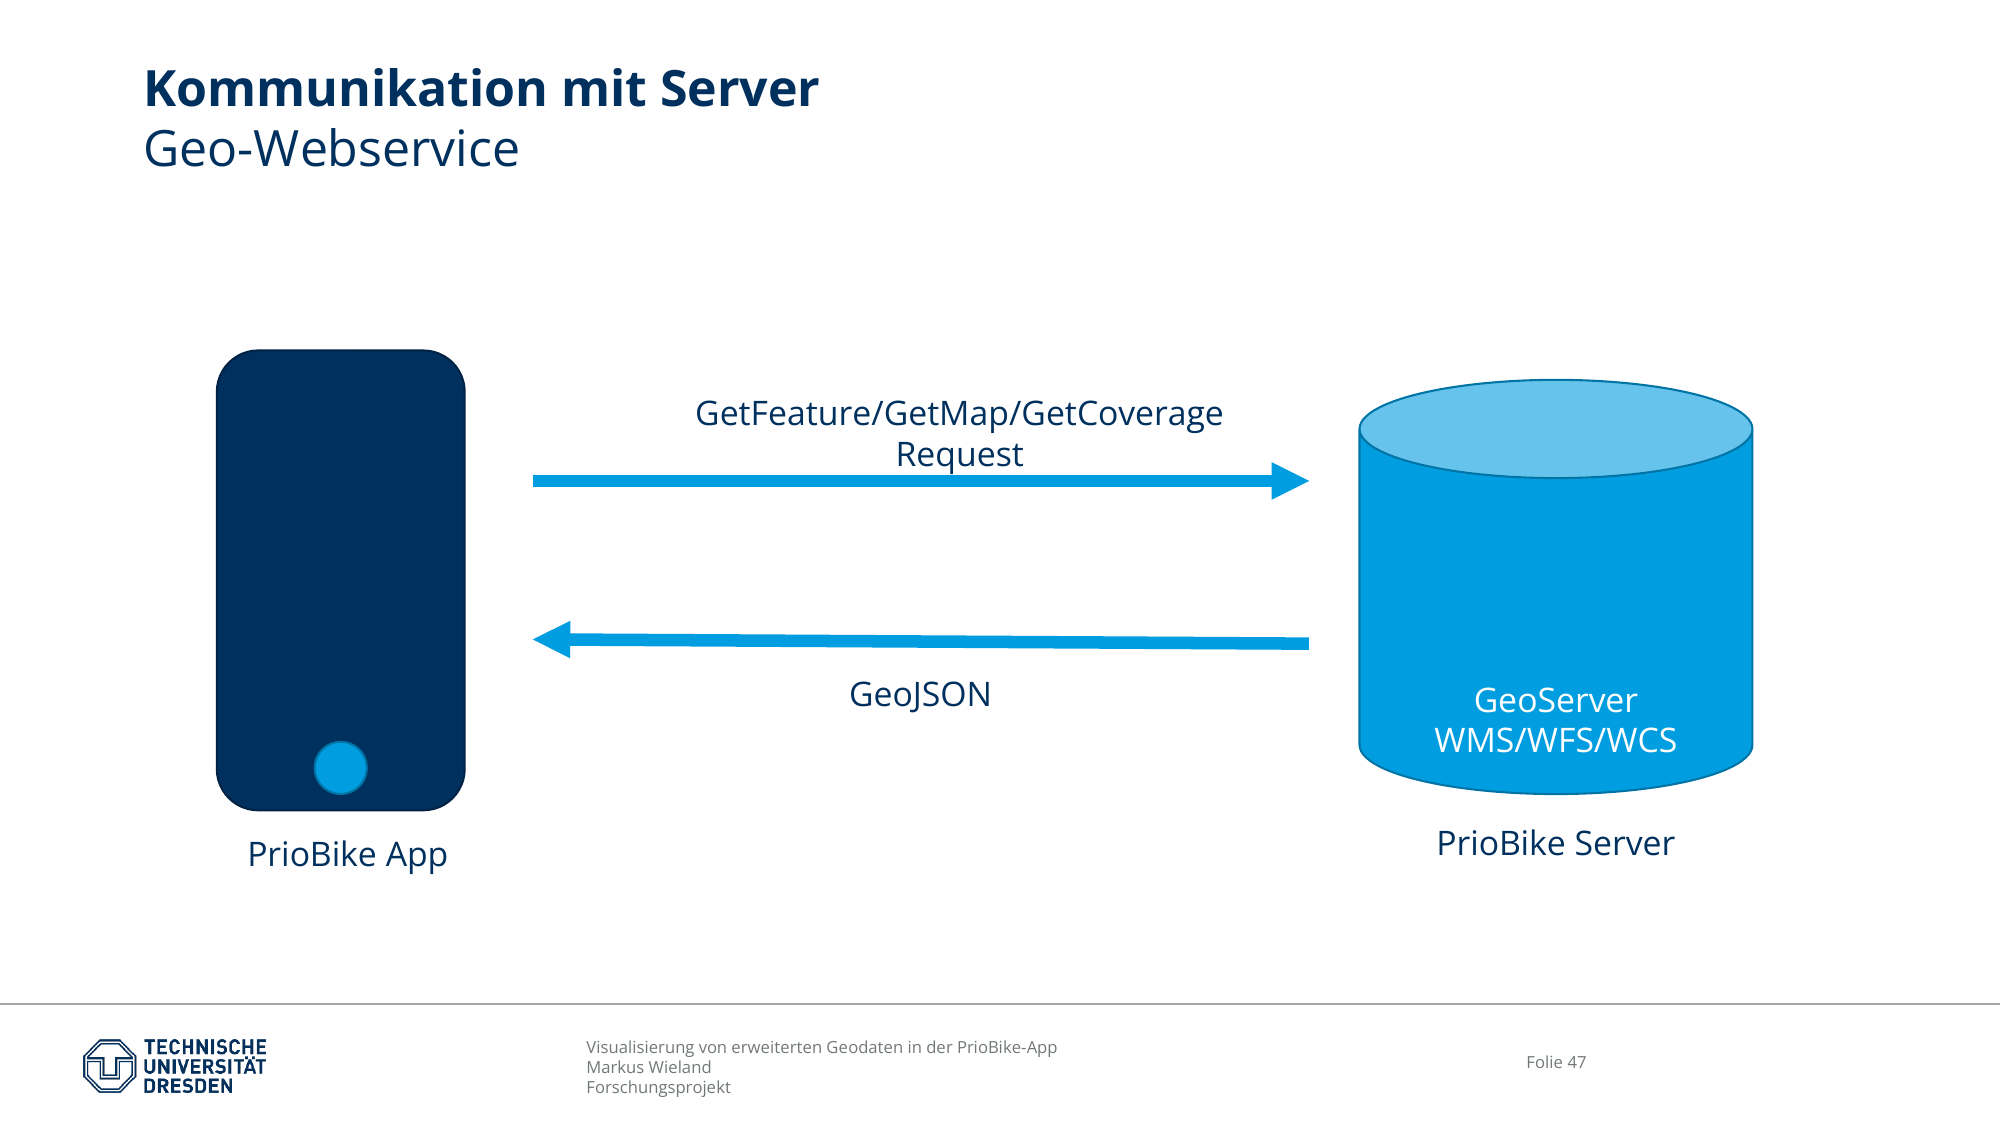

# Kommunikation mit Server Geo-Webservice

GetFeature/GetMap/GetCoverage
Request
GeoJSON
GeoServer
WMS/WFS/WCS
GeoServer

PrioBike Server
PrioBike App